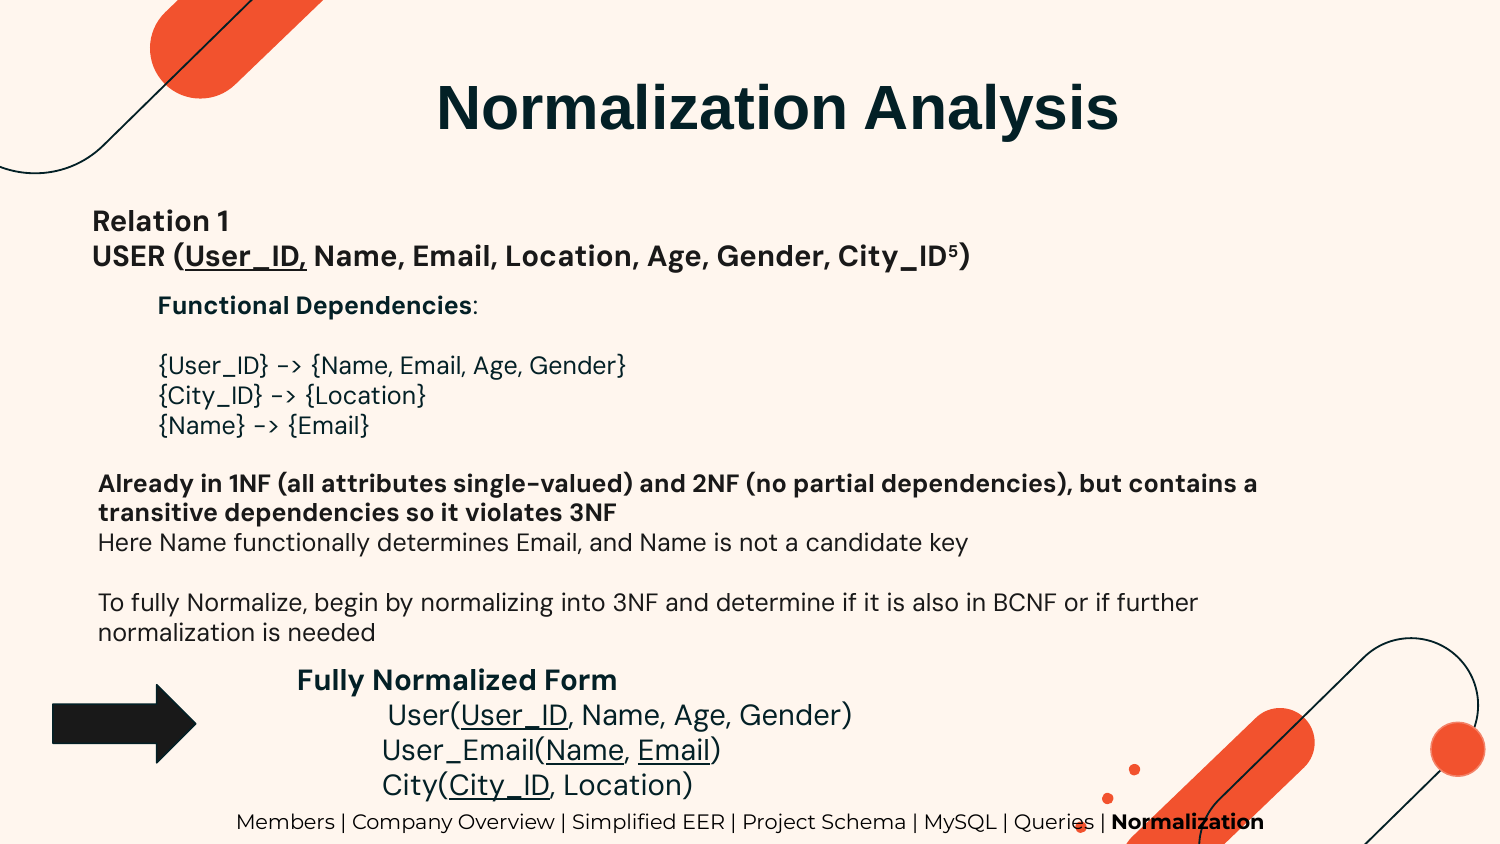

Normalization Analysis
Relation 1
USER (User_ID, Name, Email, Location, Age, Gender, City_ID5)
Functional Dependencies:

{User_ID} -> {Name, Email, Age, Gender}
{City_ID} -> {Location}
{Name} -> {Email}

Already in 1NF (all attributes single-valued) and 2NF (no partial dependencies), but contains a transitive dependencies so it violates 3NF
Here Name functionally determines Email, and Name is not a candidate key

To fully Normalize, begin by normalizing into 3NF and determine if it is also in BCNF or if further normalization is needed
Fully Normalized Form
             User(User_ID, Name, Age, Gender)
           User_Email(Name, Email)
           City(City_ID, Location)

Members | Company Overview | Simplified EER | Project Schema | MySQL | Queries | Normalization